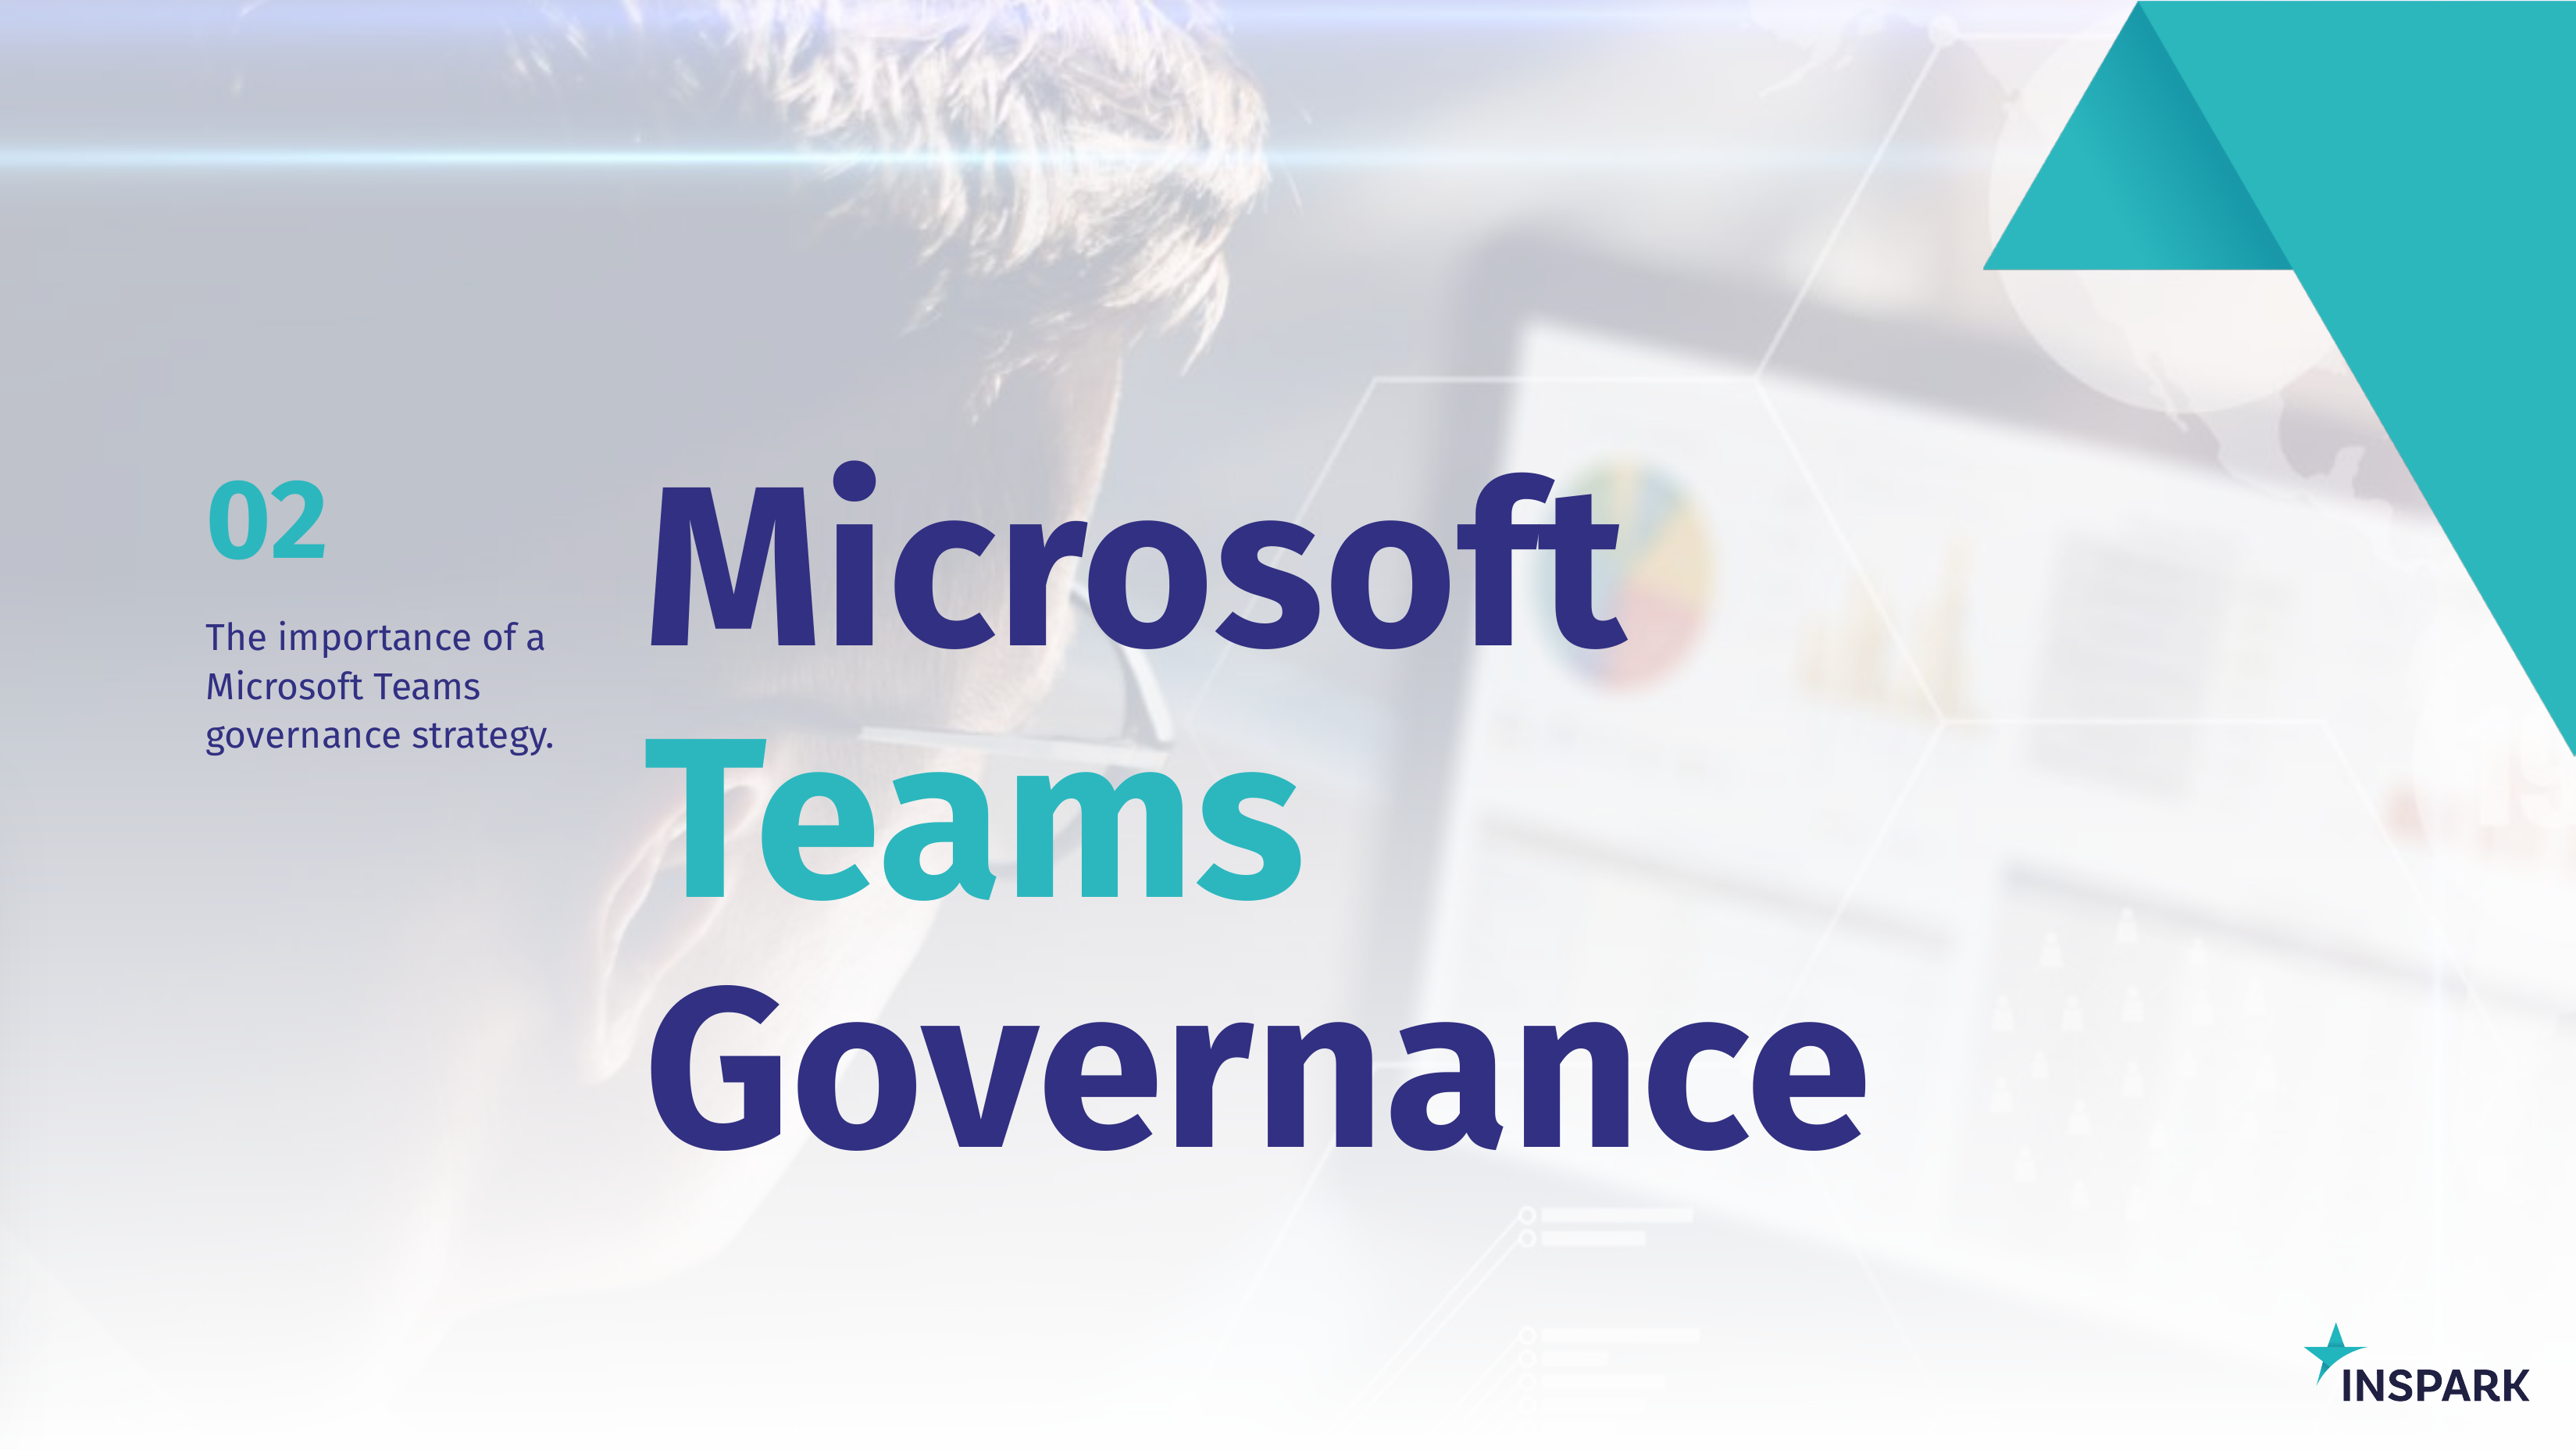

Microsoft
# 02
The importance of a Microsoft Teams governance strategy.
Teams
Governance